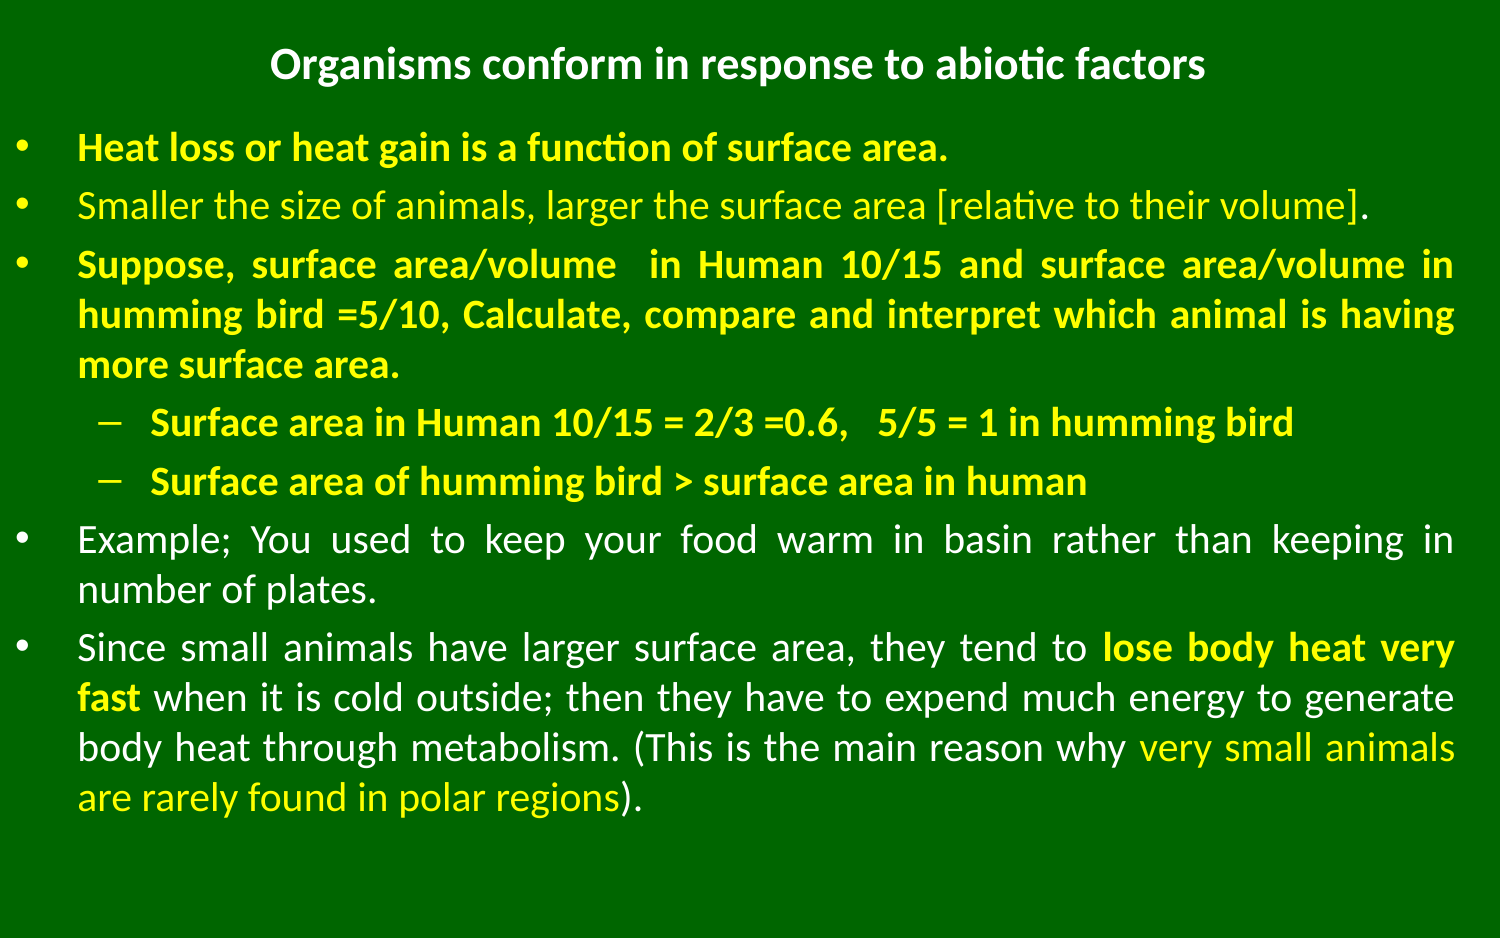

# Organisms conform in response to abiotic factors
Heat loss or heat gain is a function of surface area.
Smaller the size of animals, larger the surface area [relative to their volume].
Suppose, surface area/volume  in Human 10/15 and surface area/volume in humming bird =5/10, Calculate, compare and interpret which animal is having more surface area.
Surface area in Human 10/15 = 2/3 =0.6,   5/5 = 1 in humming bird
Surface area of humming bird > surface area in human
Example; You used to keep your food warm in basin rather than keeping in number of plates.
Since small animals have larger surface area, they tend to lose body heat very fast when it is cold outside; then they have to expend much energy to generate body heat through metabolism. (This is the main reason why very small animals are rarely found in polar regions).